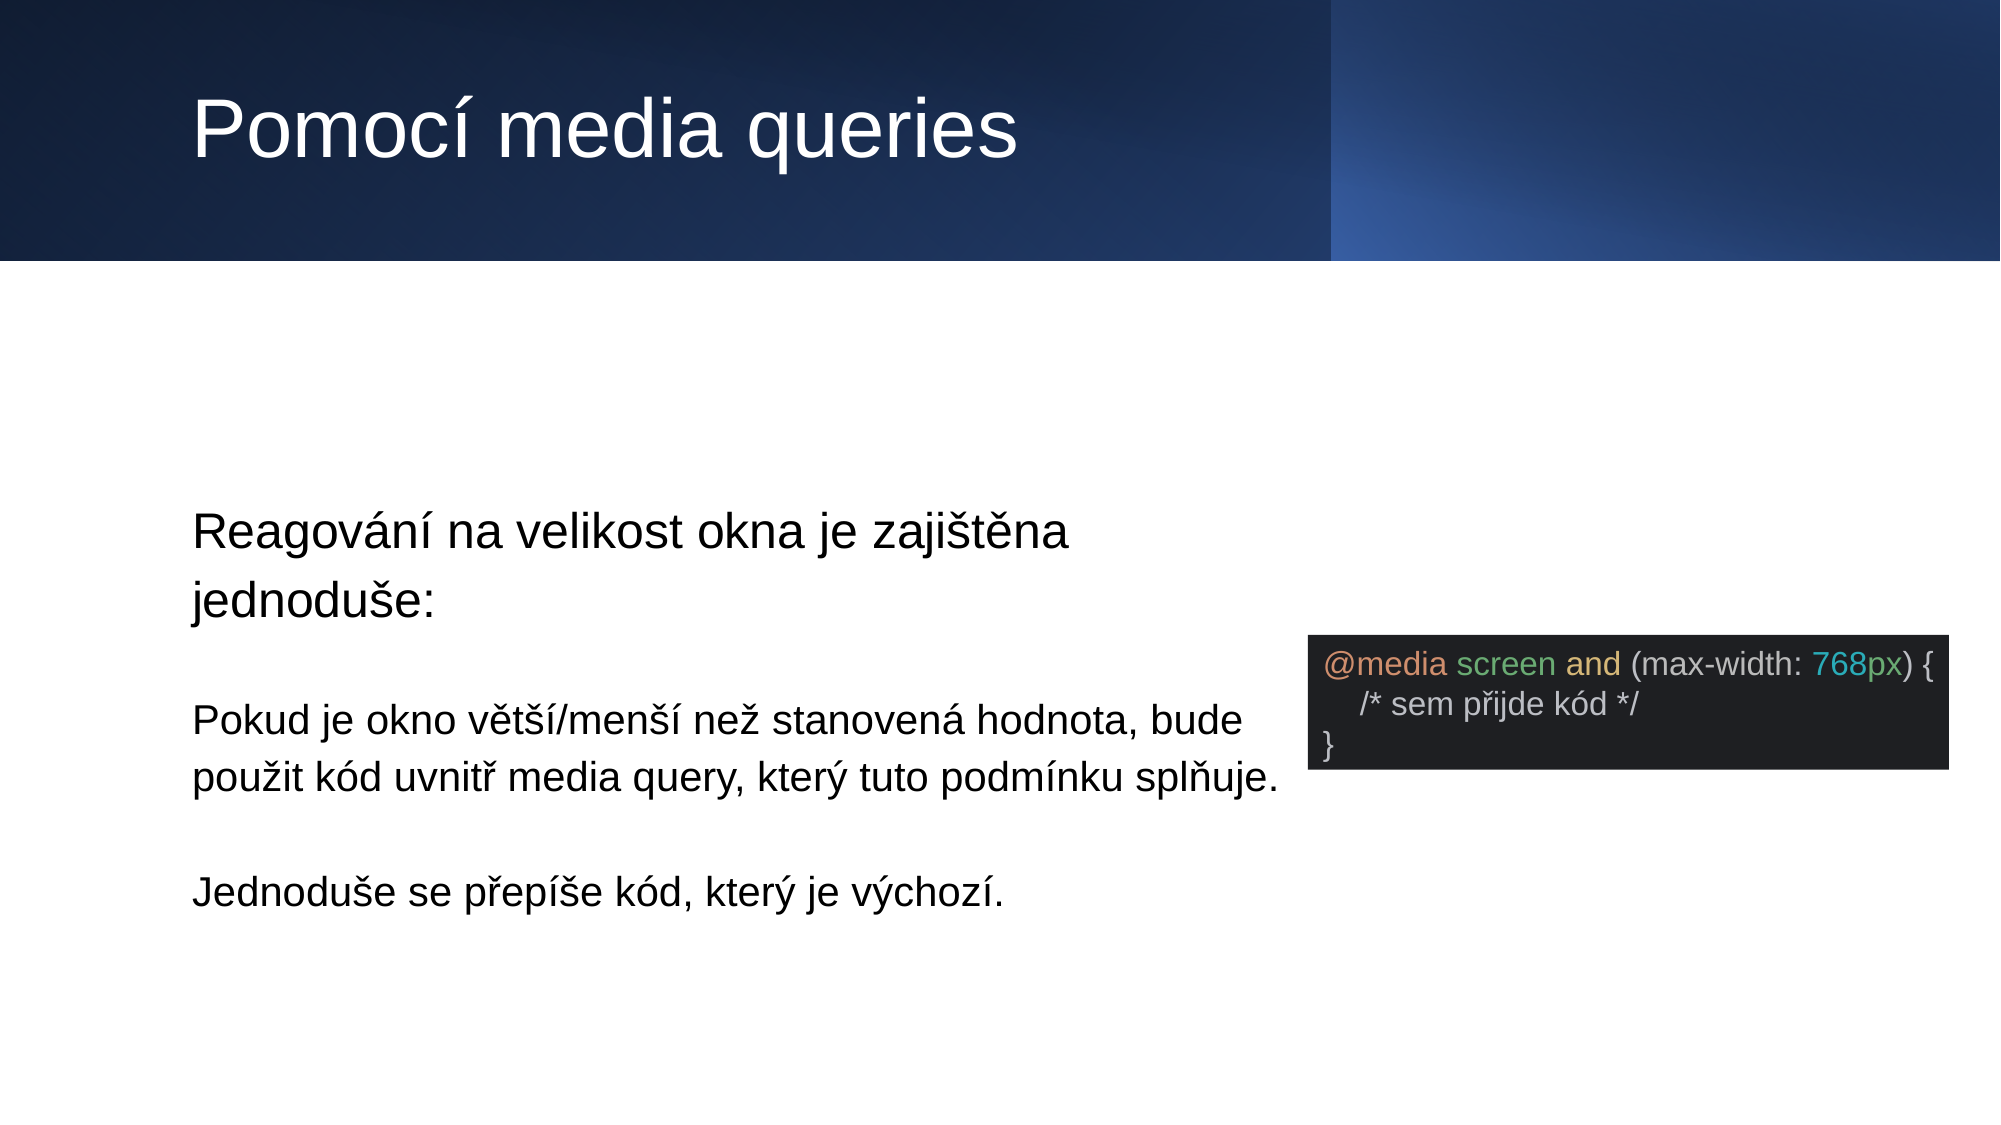

# Pomocí media queries
Reagování na velikost okna je zajištěna jednoduše:

Pokud je okno větší/menší než stanovená hodnota, bude použit kód uvnitř media query, který tuto podmínku splňuje.

Jednoduše se přepíše kód, který je výchozí.
@media screen and (max-width: 768px) {
    /* sem přijde kód */
}